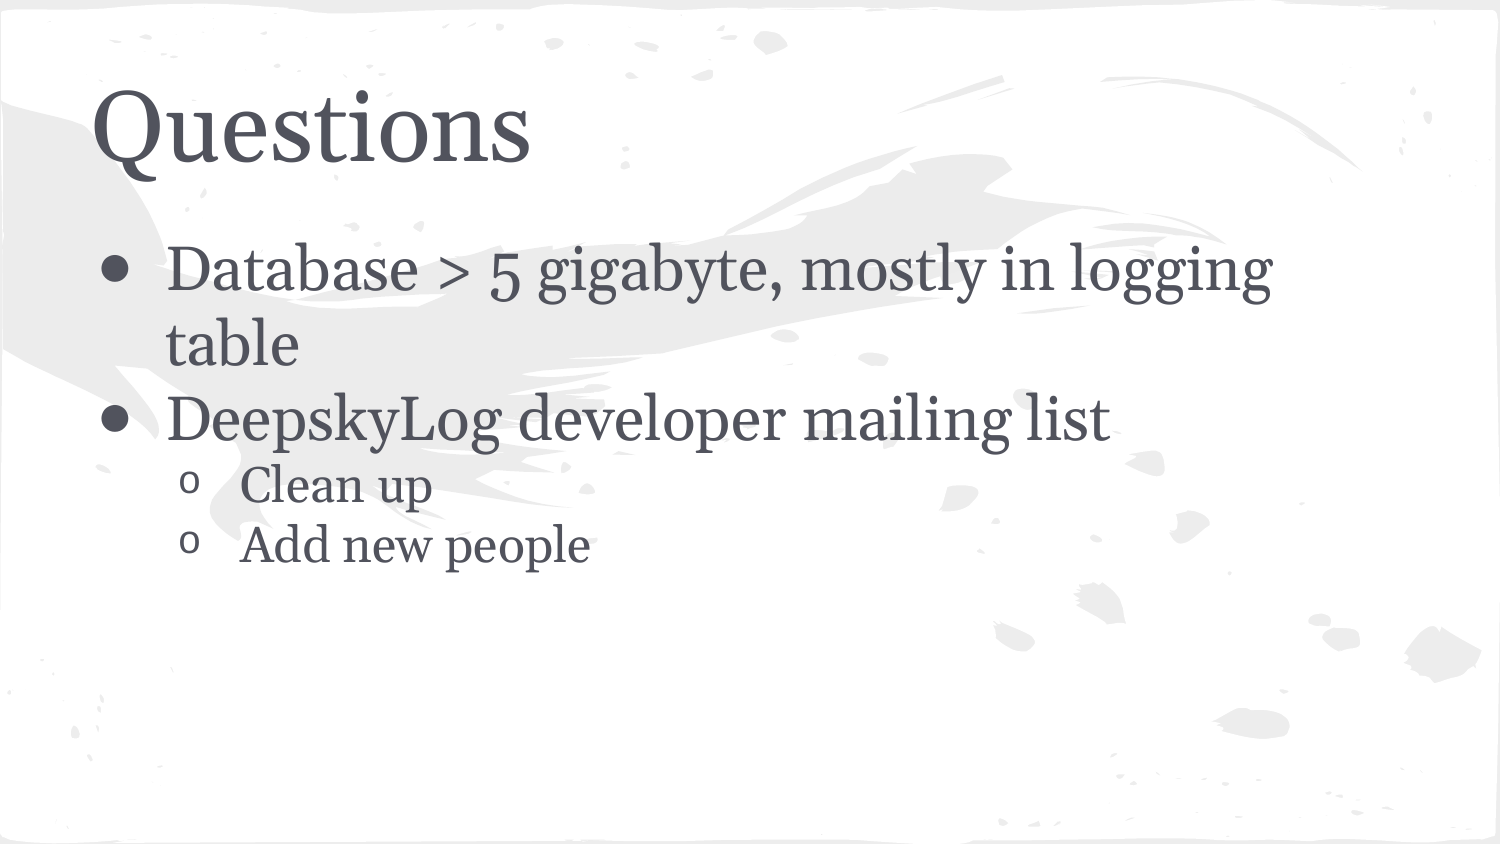

# Questions
Database > 5 gigabyte, mostly in logging table
DeepskyLog developer mailing list
Clean up
Add new people